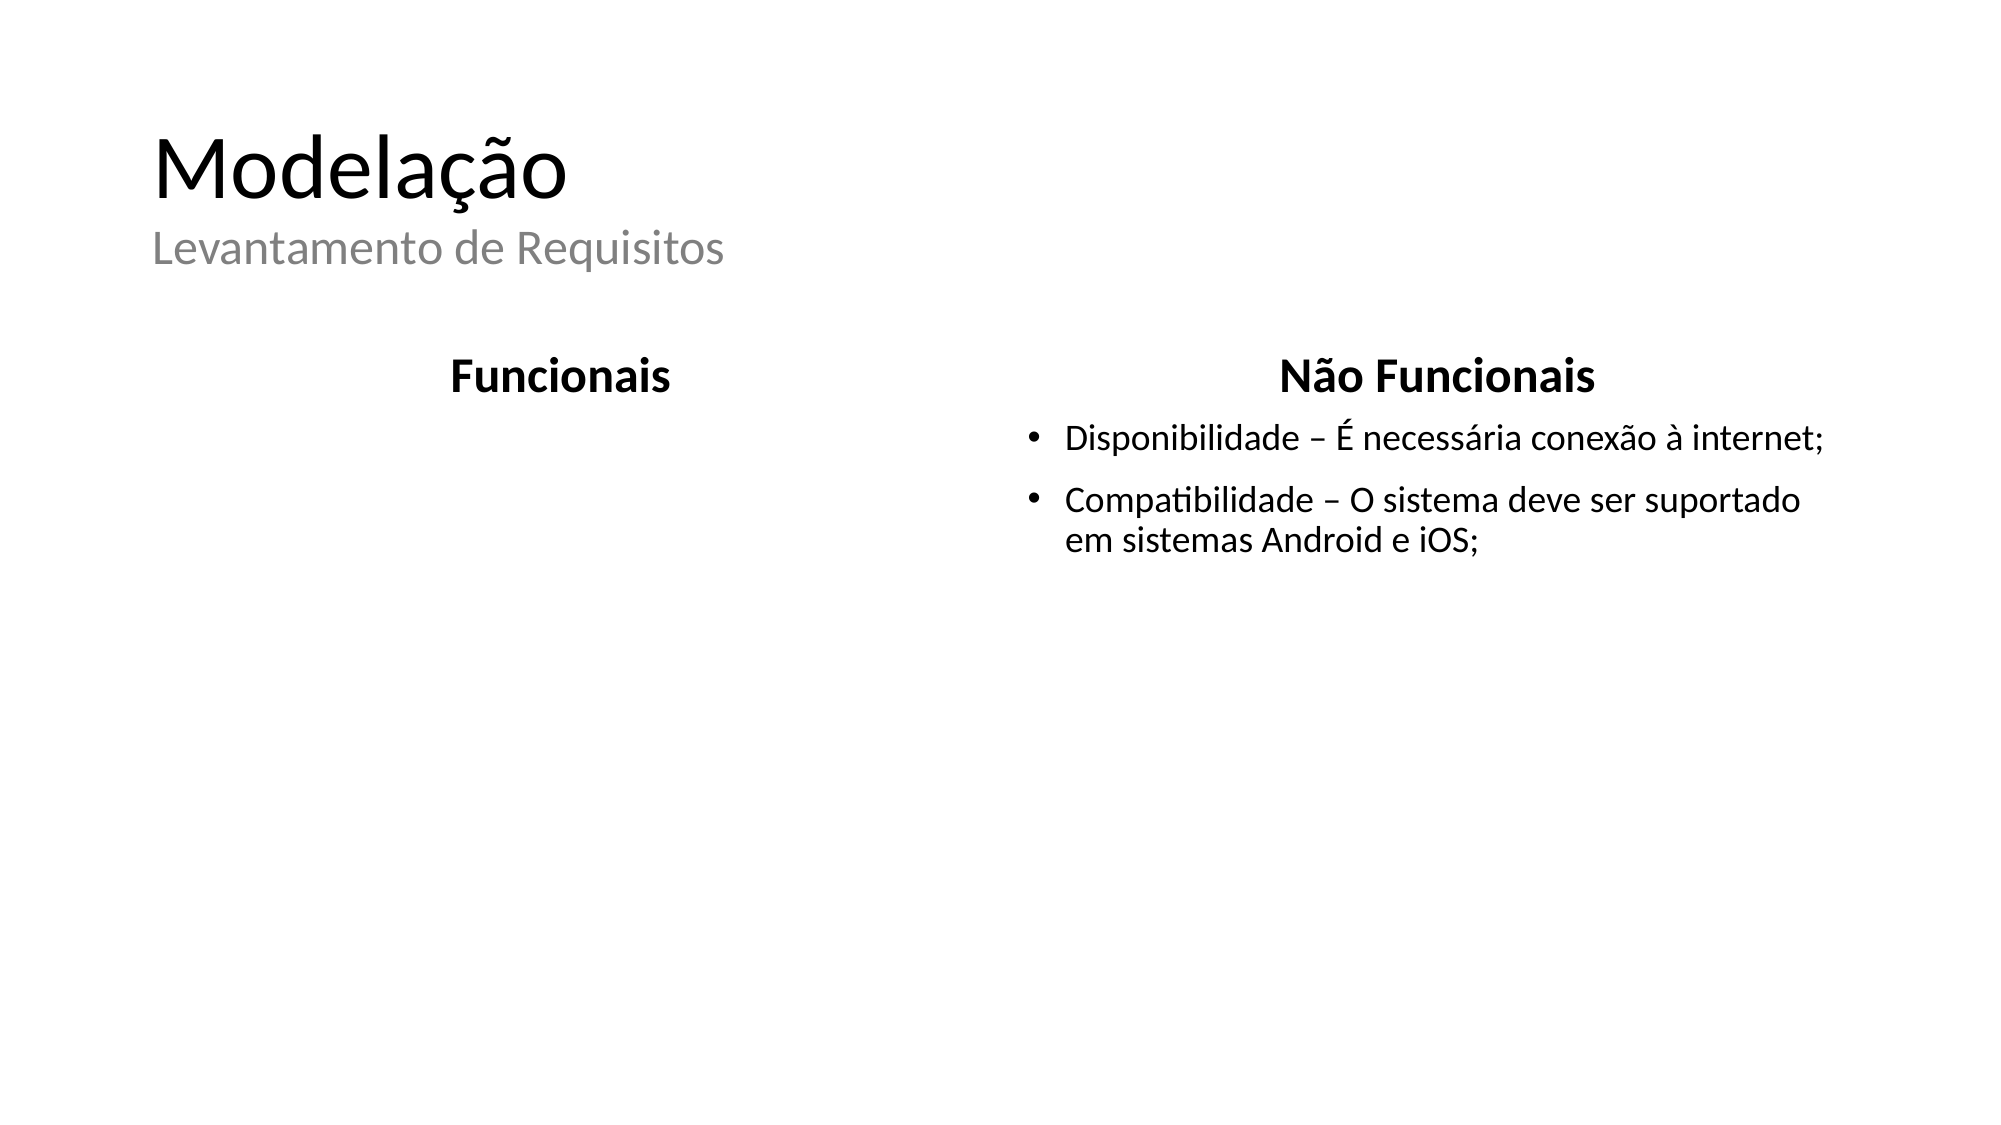

# Modelação
Levantamento de Requisitos
Funcionais
Não Funcionais

Disponibilidade – É necessária conexão à internet;
Compatibilidade – O sistema deve ser suportado em sistemas Android e iOS;